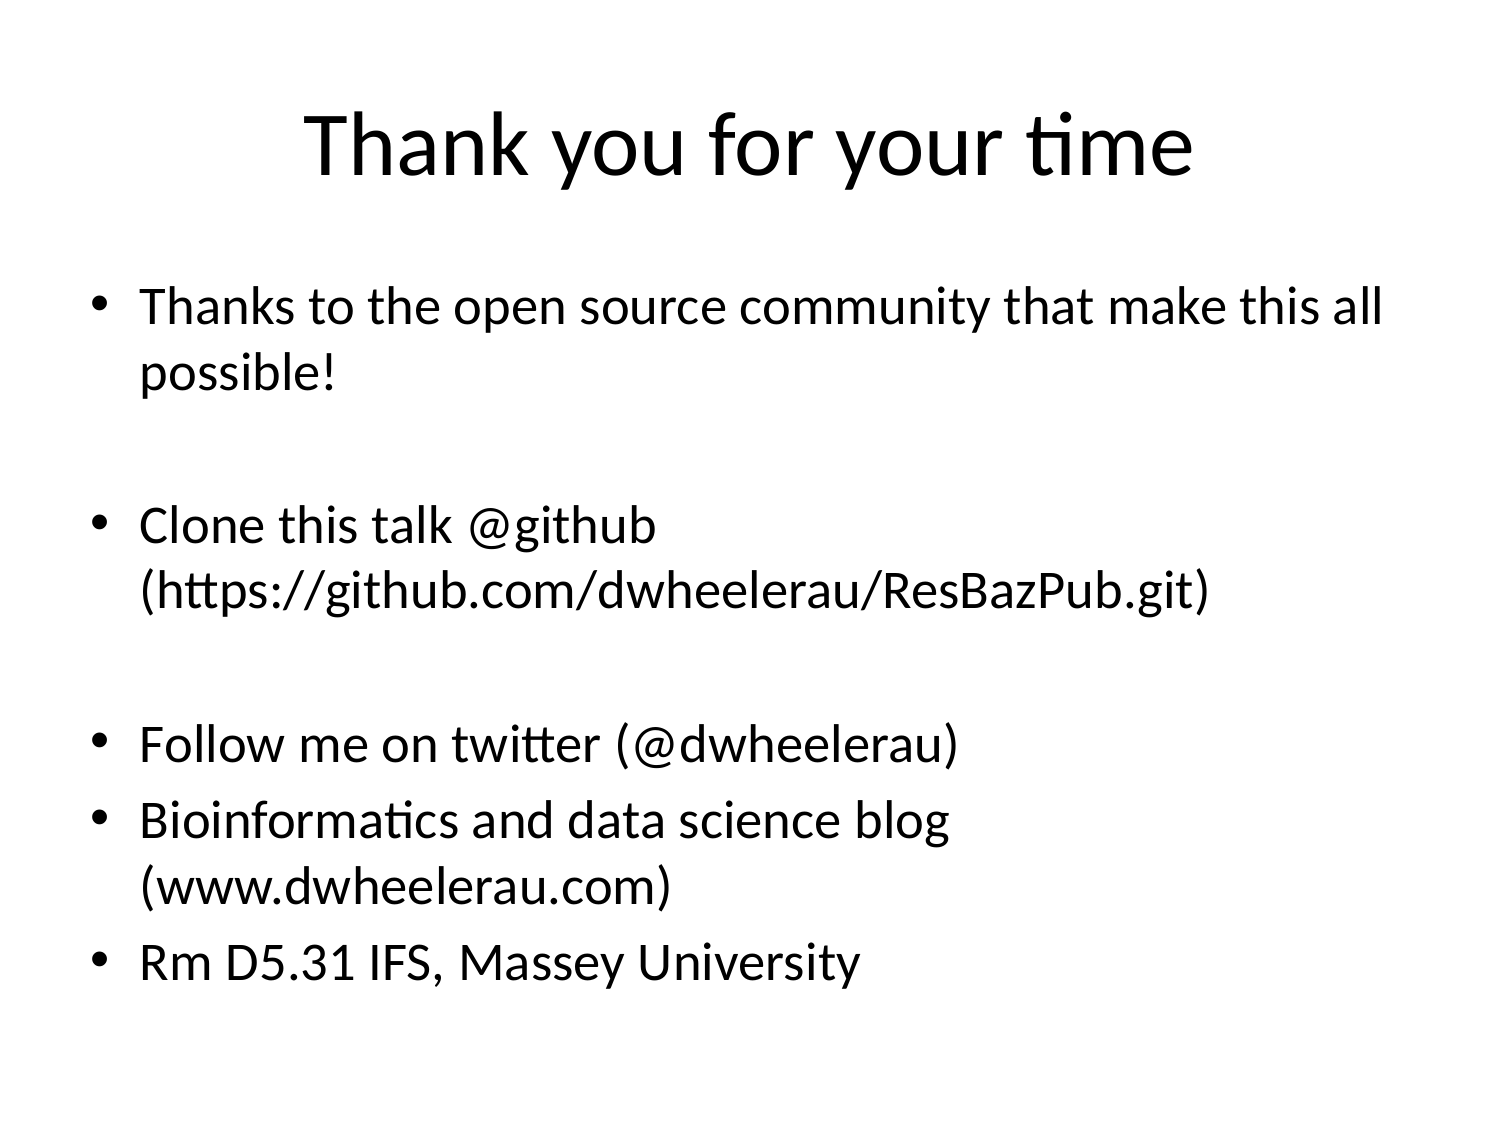

# Thank you for your time
Thanks to the open source community that make this all possible!

Clone this talk @github (https://github.com/dwheelerau/ResBazPub.git)

Follow me on twitter (@dwheelerau)
Bioinformatics and data science blog (www.dwheelerau.com)
Rm D5.31 IFS, Massey University